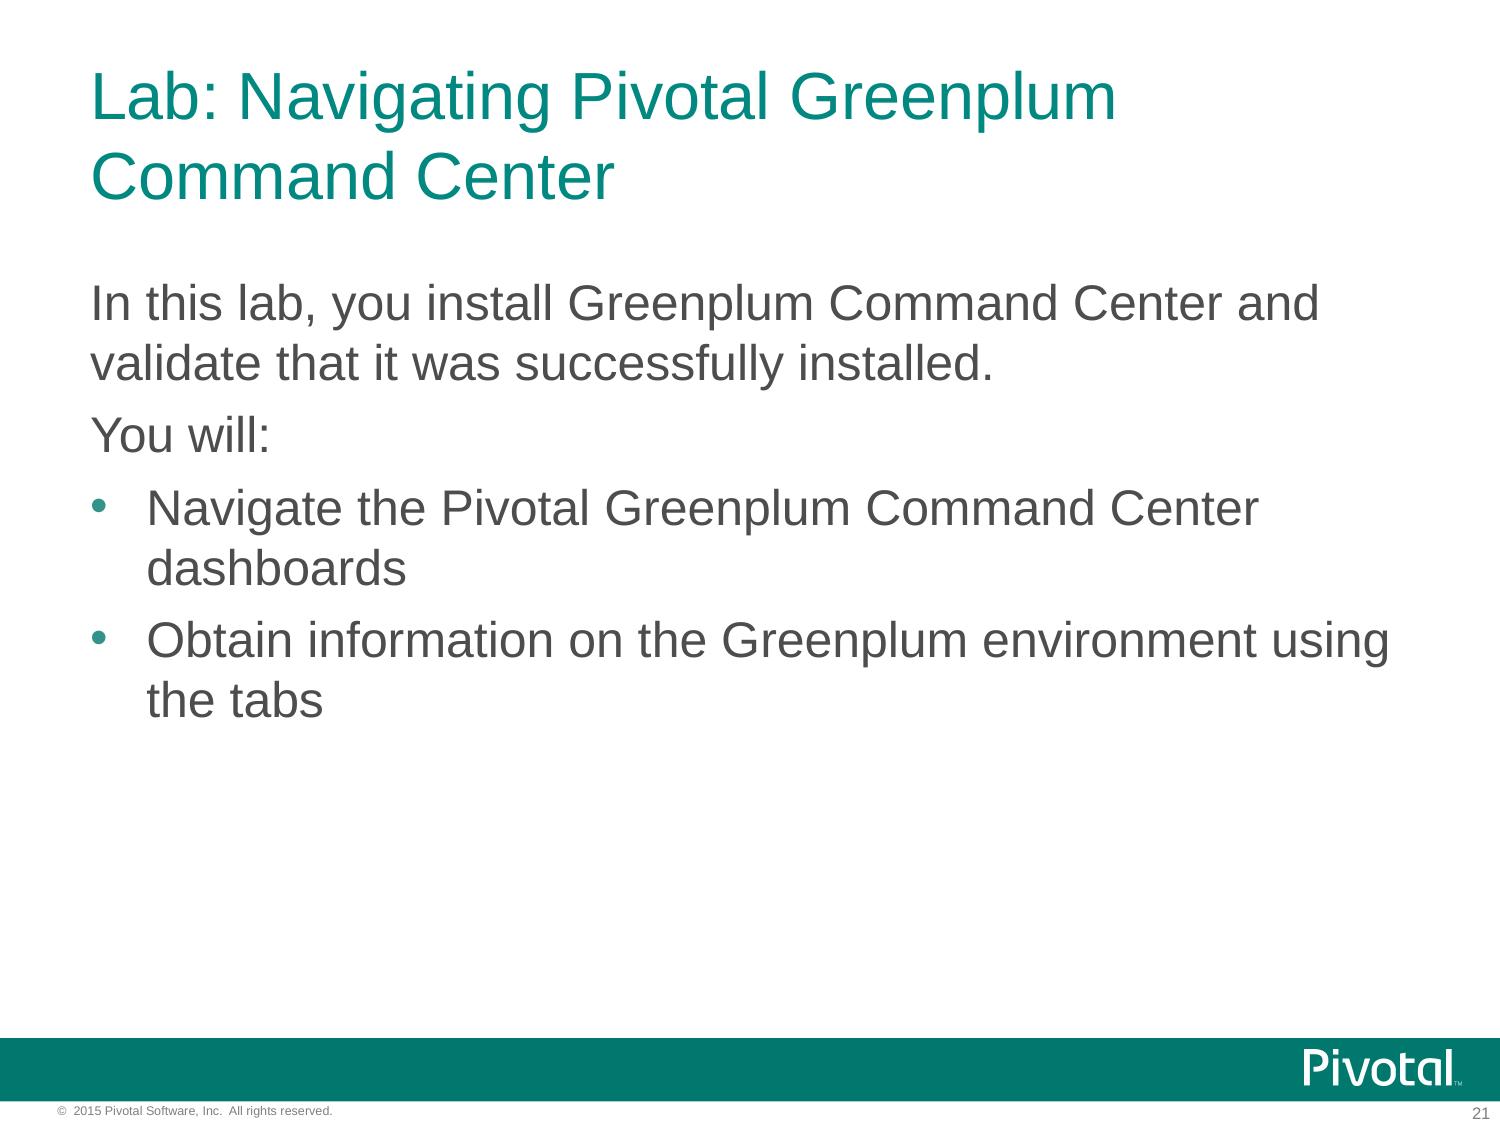

# Lab: Navigating Pivotal Greenplum Command Center
In this lab, you install Greenplum Command Center and validate that it was successfully installed.
You will:
Navigate the Pivotal Greenplum Command Center dashboards
Obtain information on the Greenplum environment using the tabs